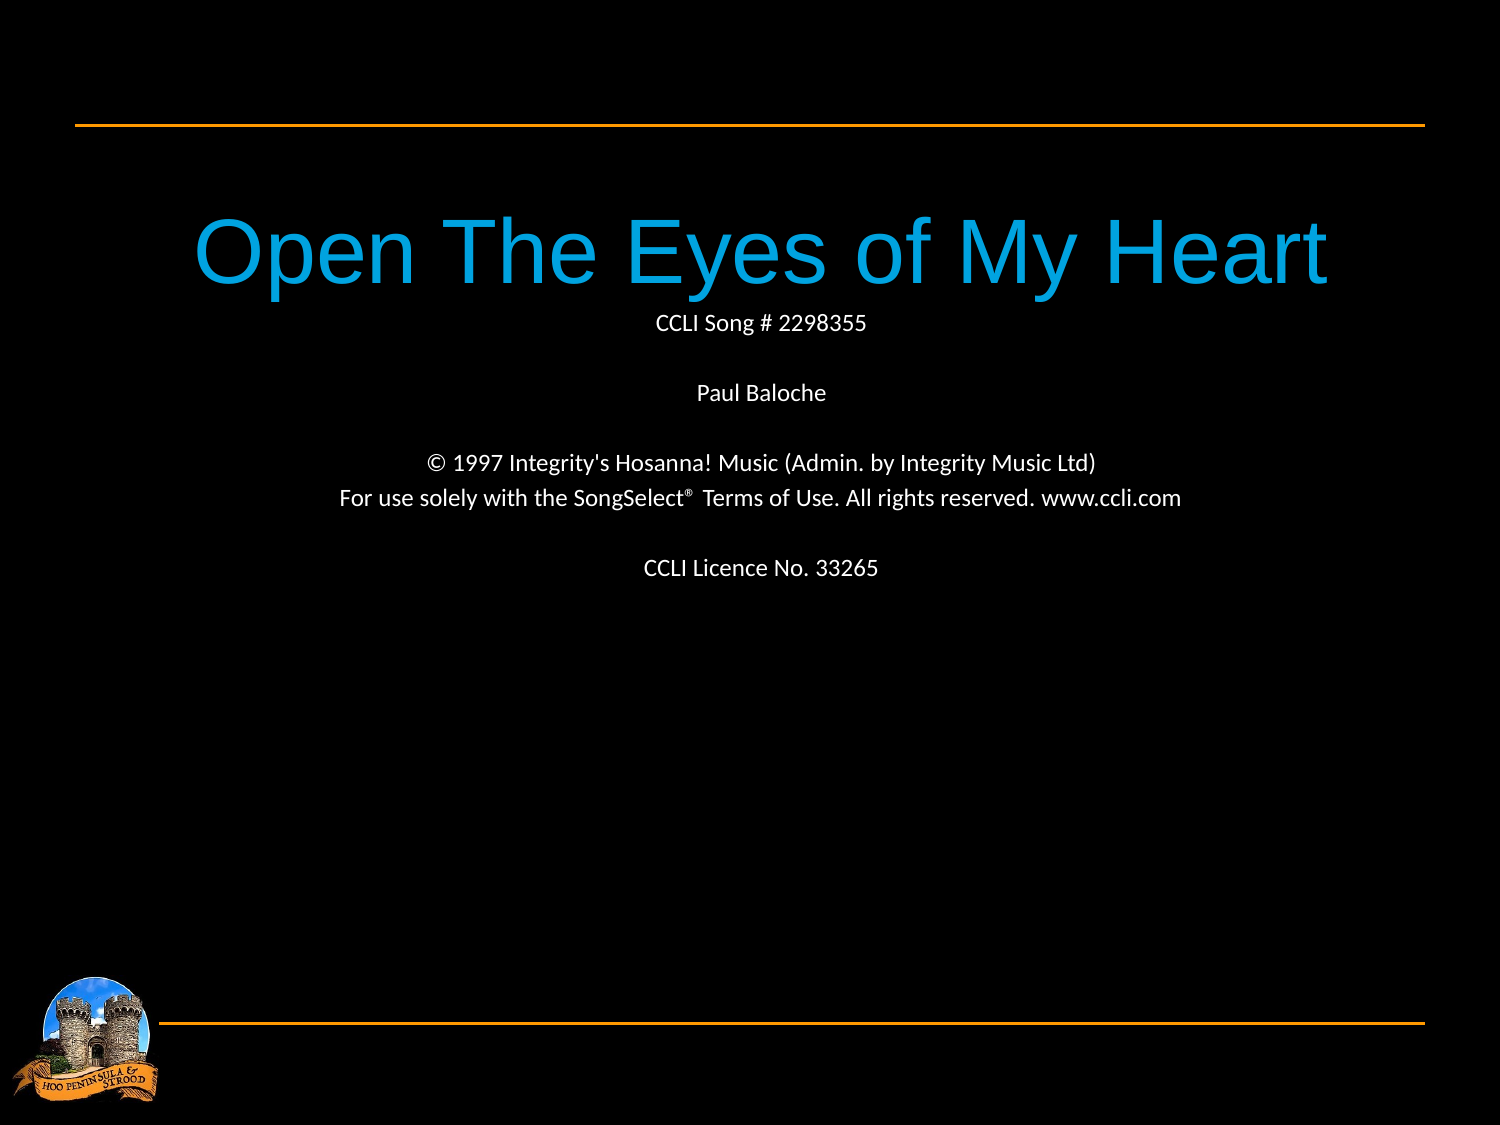

Open The Eyes of My Heart
CCLI Song # 2298355

Paul Baloche

© 1997 Integrity's Hosanna! Music (Admin. by Integrity Music Ltd)
For use solely with the SongSelect® Terms of Use. All rights reserved. www.ccli.com

CCLI Licence No. 33265